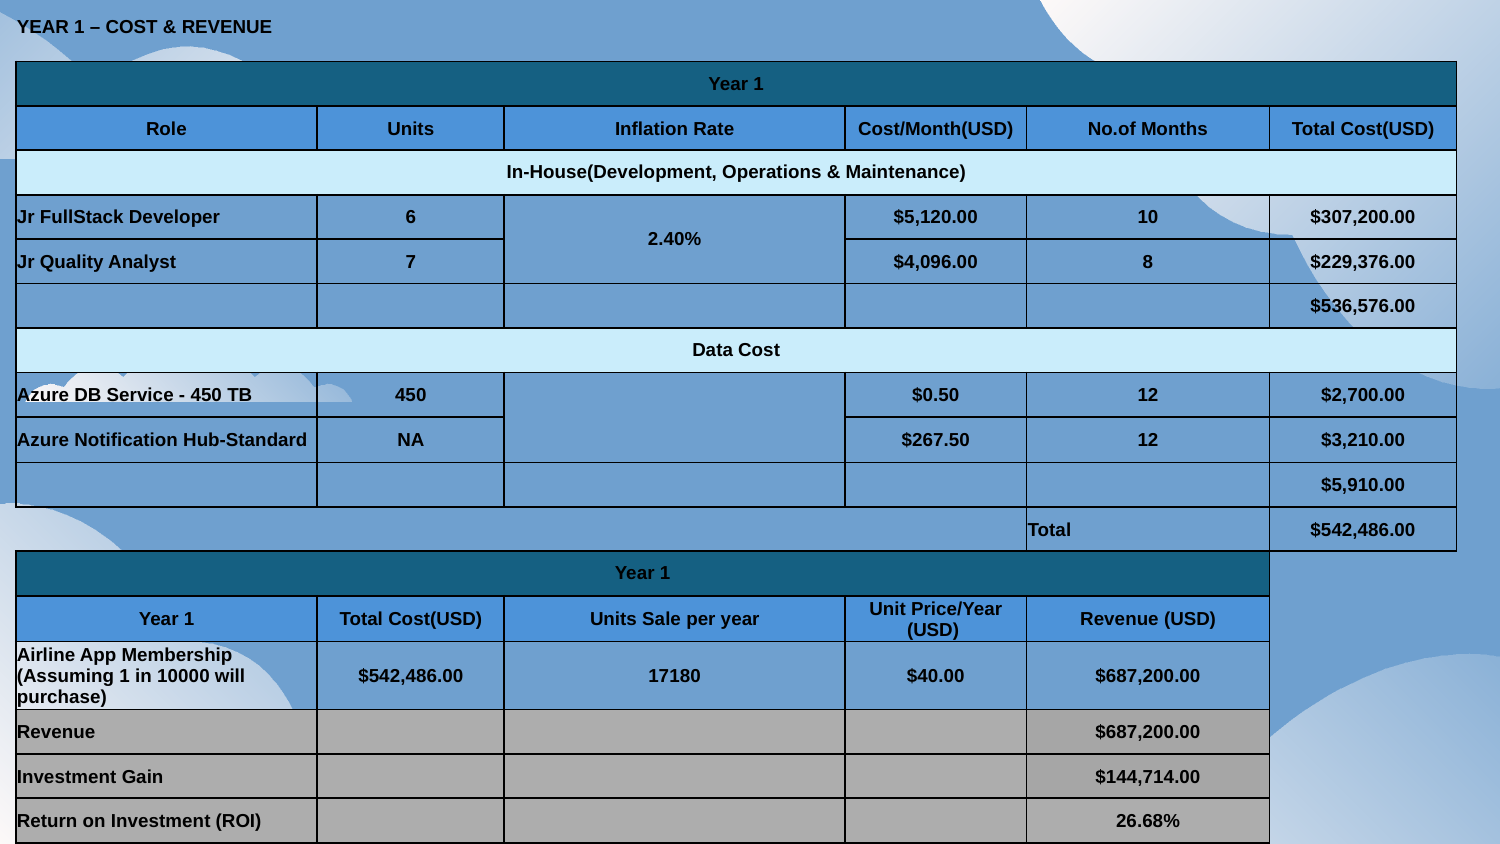

| YEAR 1 – COST & REVENUE |  |  |  |  |  |  |
| --- | --- | --- | --- | --- | --- | --- |
| Year 1 |  |  |  |  |  |  |
| Role | Units | Inflation Rate | Cost/Month(USD) | No.of Months | Total Cost(USD) |  |
| In-House(Development, Operations & Maintenance) |  |  |  |  |  |  |
| Jr FullStack Developer | 6 | 2.40% | $5,120.00 | 10 | $307,200.00 |  |
| Jr Quality Analyst | 7 |  | $4,096.00 | 8 | $229,376.00 |  |
|  |  |  |  |  | $536,576.00 |  |
| Data Cost |  |  |  |  |  |  |
| Azure DB Service - 450 TB | 450 |  | $0.50 | 12 | $2,700.00 |  |
| Azure Notification Hub-Standard | NA |  | $267.50 | 12 | $3,210.00 |  |
|  |  |  |  |  | $5,910.00 |  |
|  |  |  |  | Total | $542,486.00 |  |
| Year 1 |  |  |  |  |  |  |
| Year 1 | Total Cost(USD) | Units Sale per year | Unit Price/Year (USD) | Revenue (USD) |  |  |
| Airline App Membership (Assuming 1 in 10000 will purchase) | $542,486.00 | 17180 | $40.00 | $687,200.00 |  |  |
| Revenue |  |  |  | $687,200.00 |  |  |
| Investment Gain |  |  |  | $144,714.00 |  |  |
| Return on Investment (ROI) |  |  |  | 26.68% |  |  |